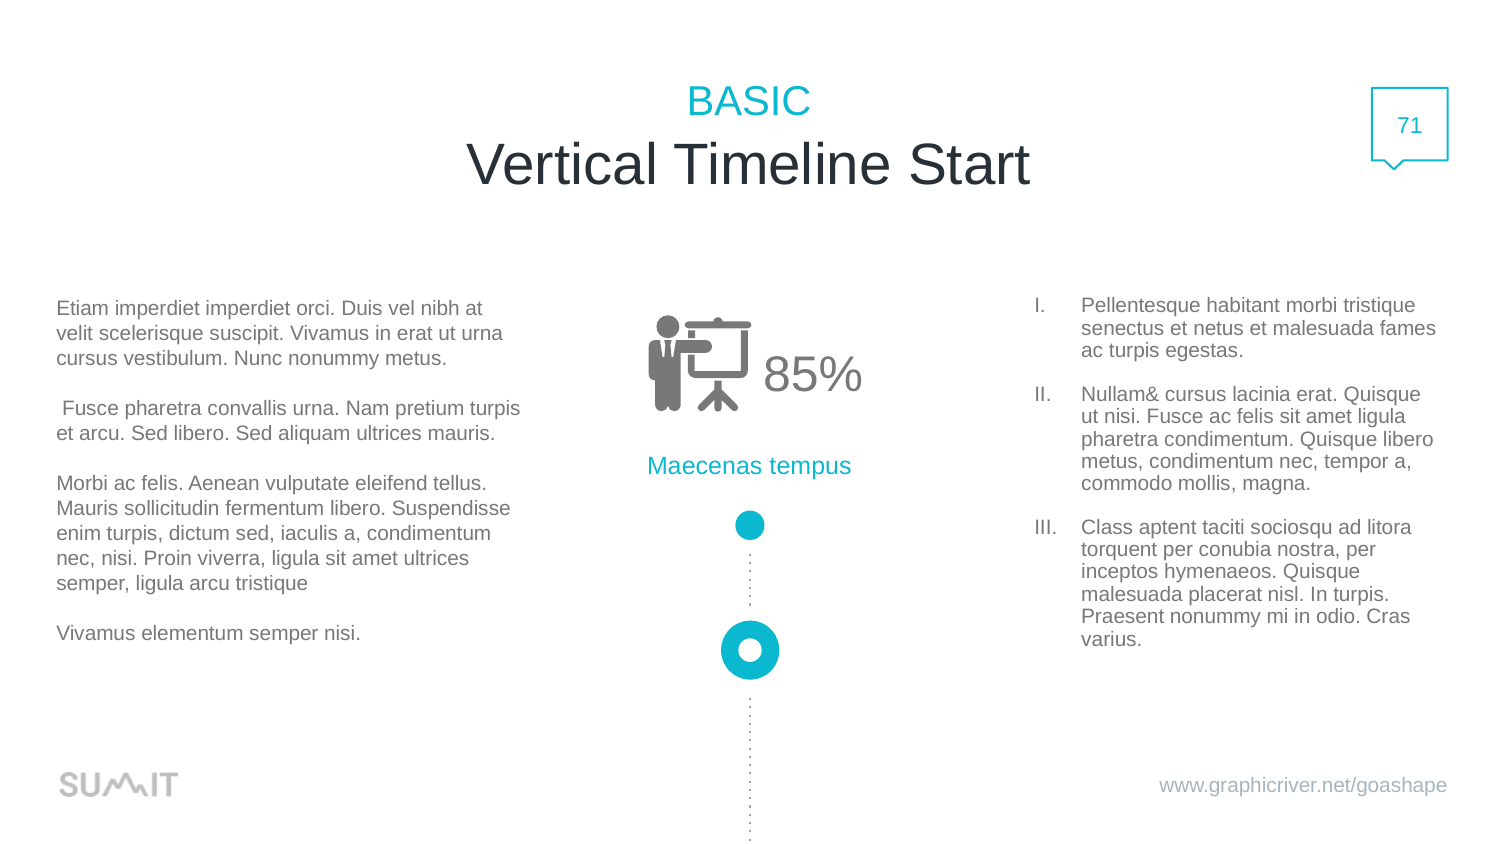

71
# Vertical Timeline Start
Pellentesque habitant morbi tristique senectus et netus et malesuada fames ac turpis egestas.
Nullam& cursus lacinia erat. Quisque ut nisi. Fusce ac felis sit amet ligula pharetra condimentum. Quisque libero metus, condimentum nec, tempor a, commodo mollis, magna.
Class aptent taciti sociosqu ad litora torquent per conubia nostra, per inceptos hymenaeos. Quisque malesuada placerat nisl. In turpis. Praesent nonummy mi in odio. Cras varius.

Etiam imperdiet imperdiet orci. Duis vel nibh at velit scelerisque suscipit. Vivamus in erat ut urna cursus vestibulum. Nunc nonummy metus.

 Fusce pharetra convallis urna. Nam pretium turpis et arcu. Sed libero. Sed aliquam ultrices mauris.

Morbi ac felis. Aenean vulputate eleifend tellus. Mauris sollicitudin fermentum libero. Suspendisse enim turpis, dictum sed, iaculis a, condimentum nec, nisi. Proin viverra, ligula sit amet ultrices semper, ligula arcu tristique

Vivamus elementum semper nisi.

85%
Maecenas tempus

www.graphicriver.net/goashape